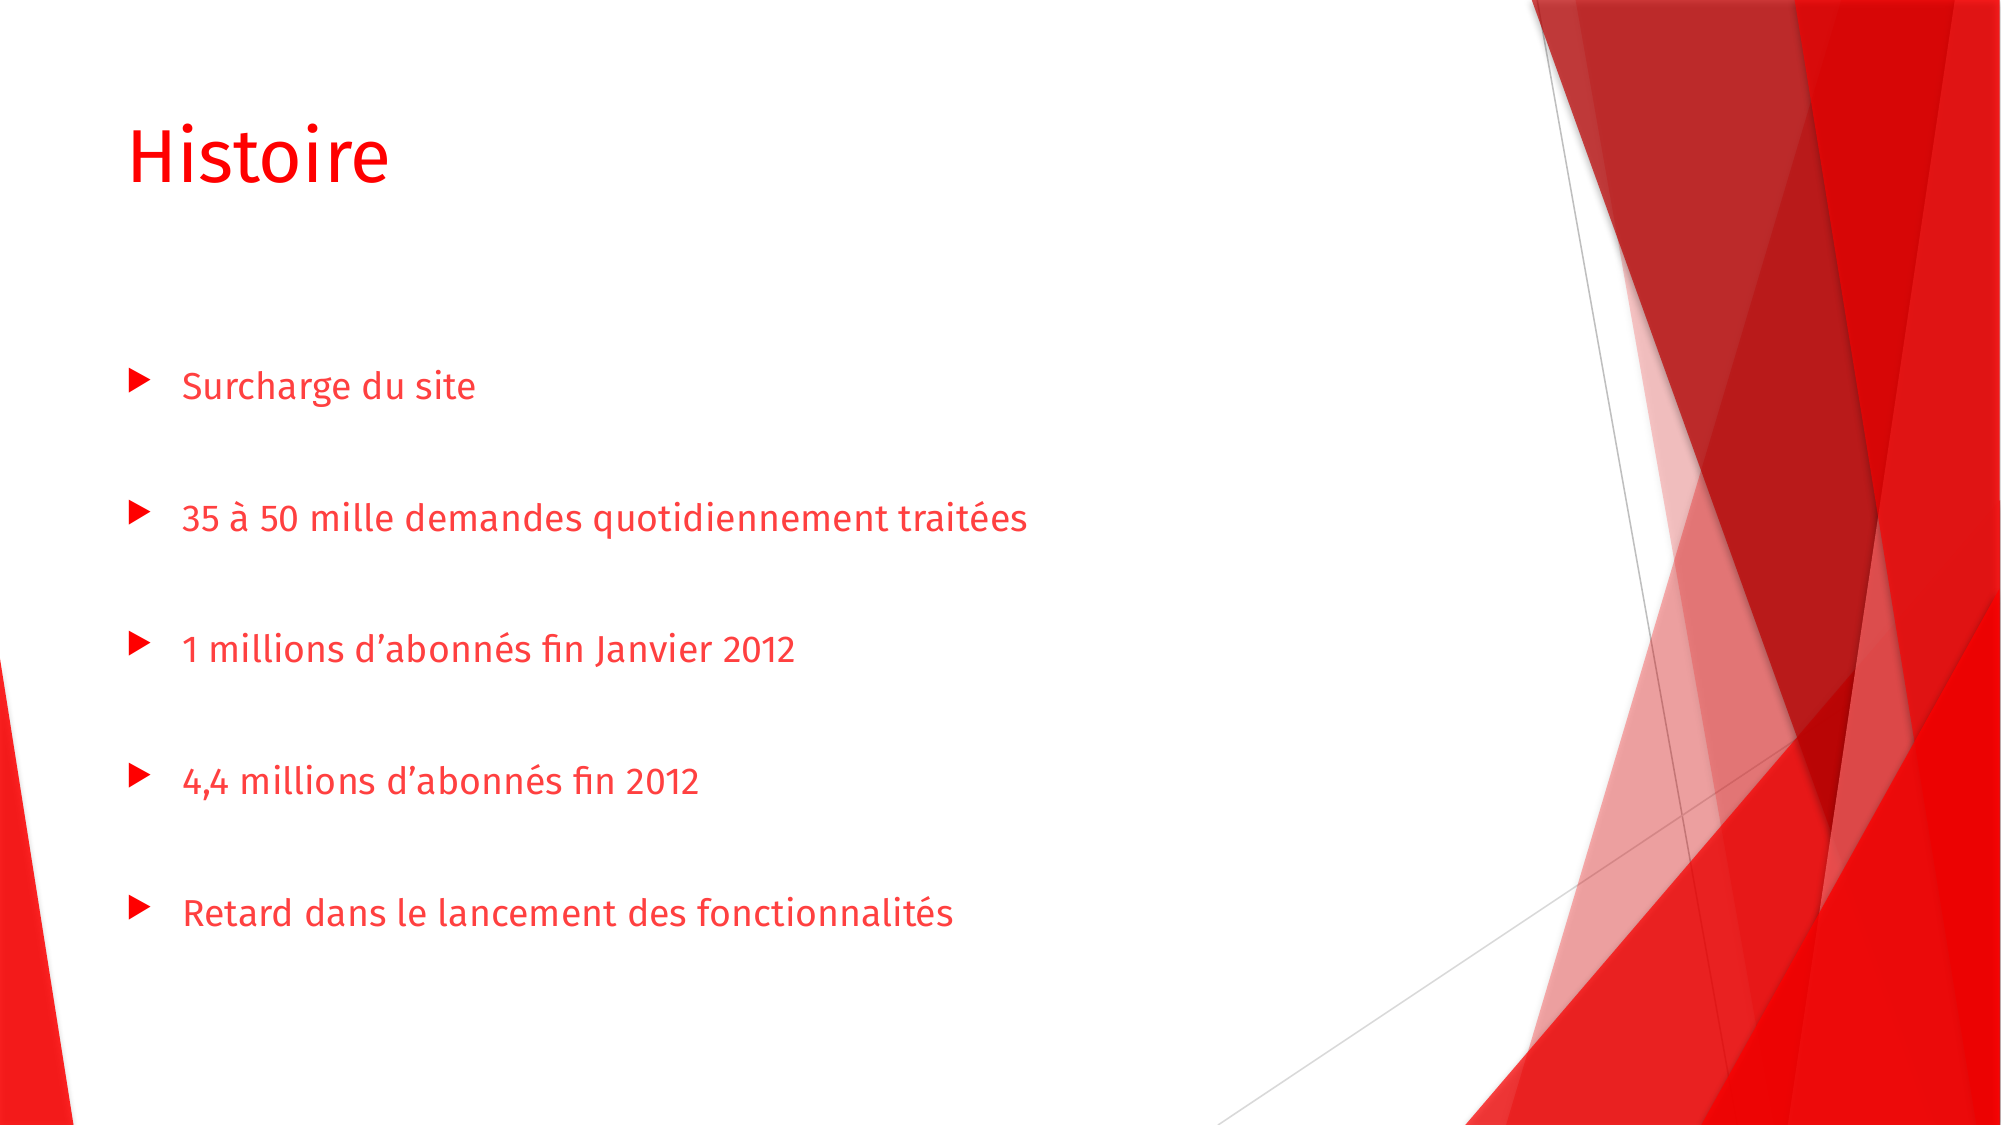

# Histoire
Surcharge du site

35 à 50 mille demandes quotidiennement traitées

1 millions d’abonnés fin Janvier 2012

4,4 millions d’abonnés fin 2012

Retard dans le lancement des fonctionnalités